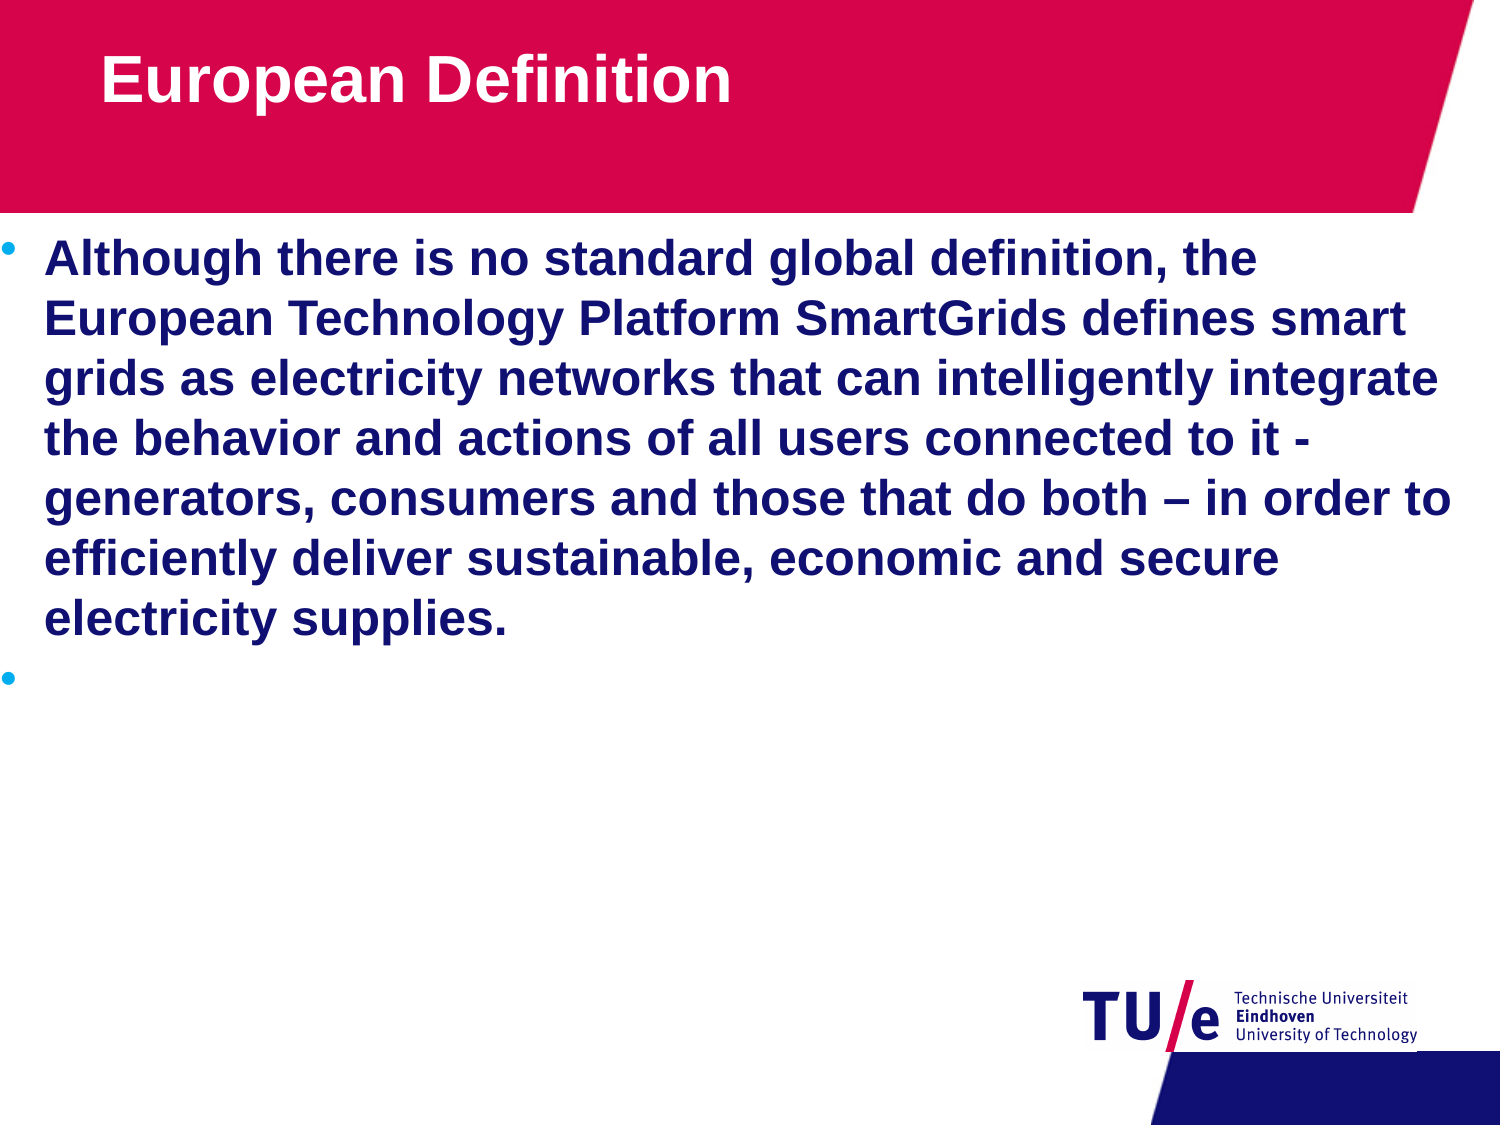

# European Definition
Although there is no standard global definition, the European Technology Platform SmartGrids defines smart grids as electricity networks that can intelligently integrate the behavior and actions of all users connected to it - generators, consumers and those that do both – in order to efficiently deliver sustainable, economic and secure electricity supplies.